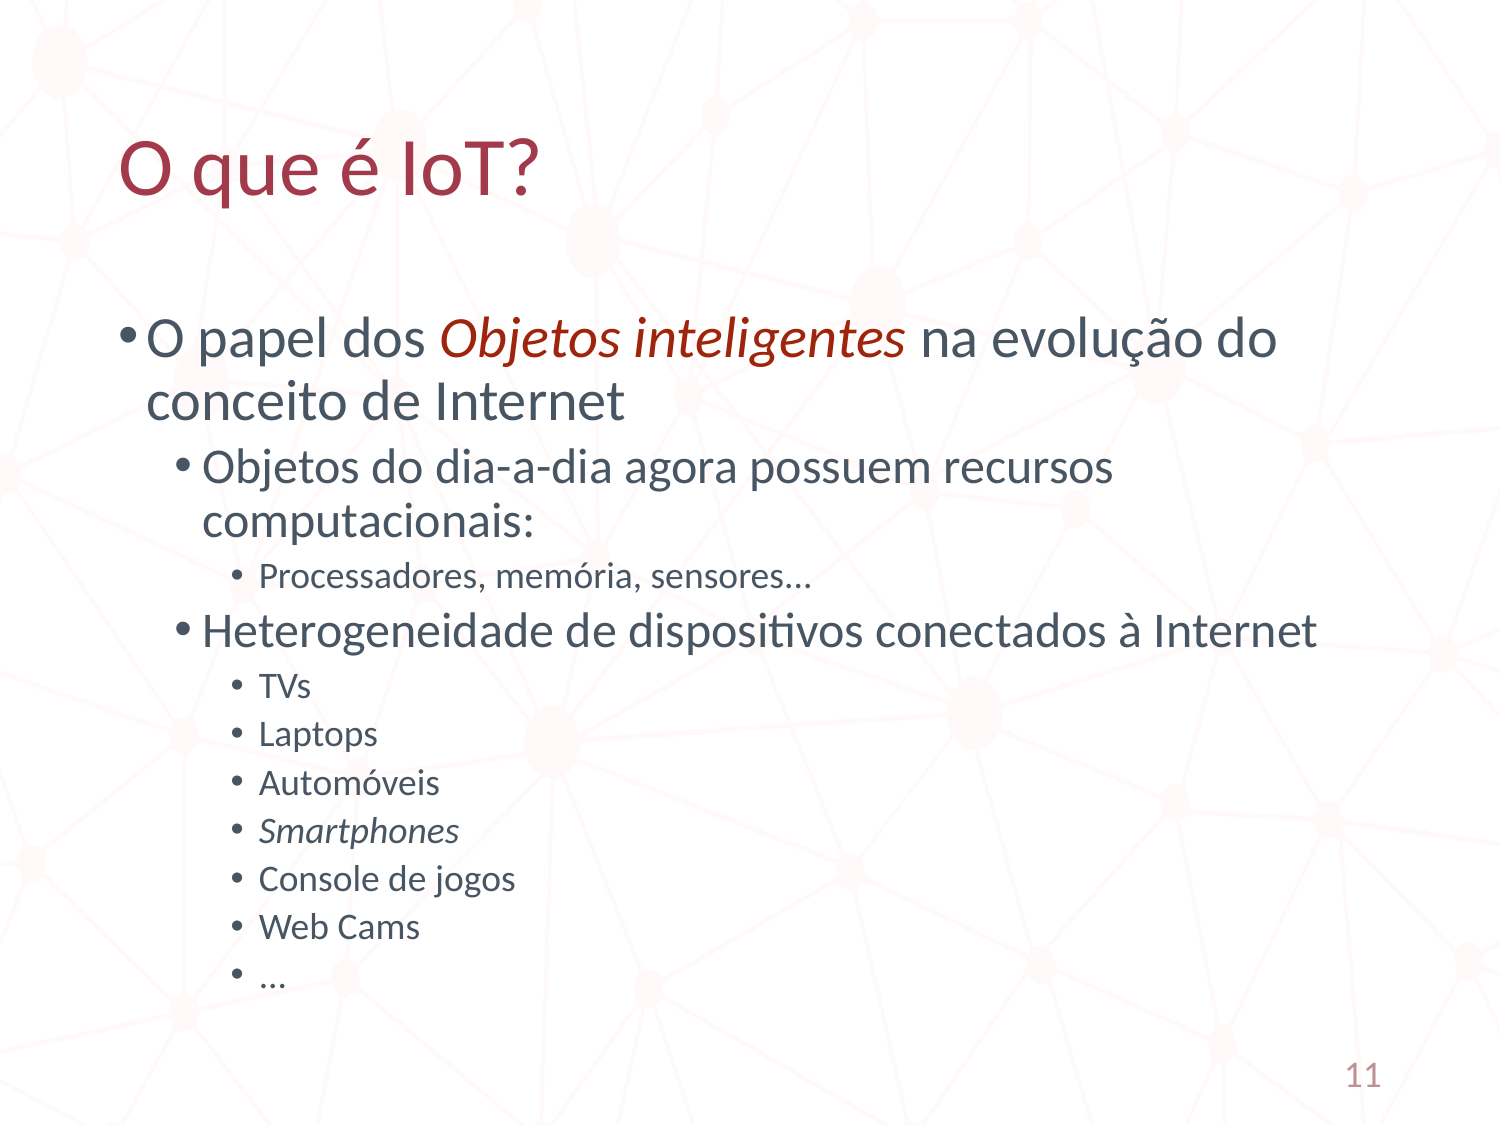

# O que é IoT?
O papel dos Objetos inteligentes na evolução do conceito de Internet
Objetos do dia-a-dia agora possuem recursos computacionais:
Processadores, memória, sensores...
Heterogeneidade de dispositivos conectados à Internet
TVs
Laptops
Automóveis
Smartphones
Console de jogos
Web Cams
...

11